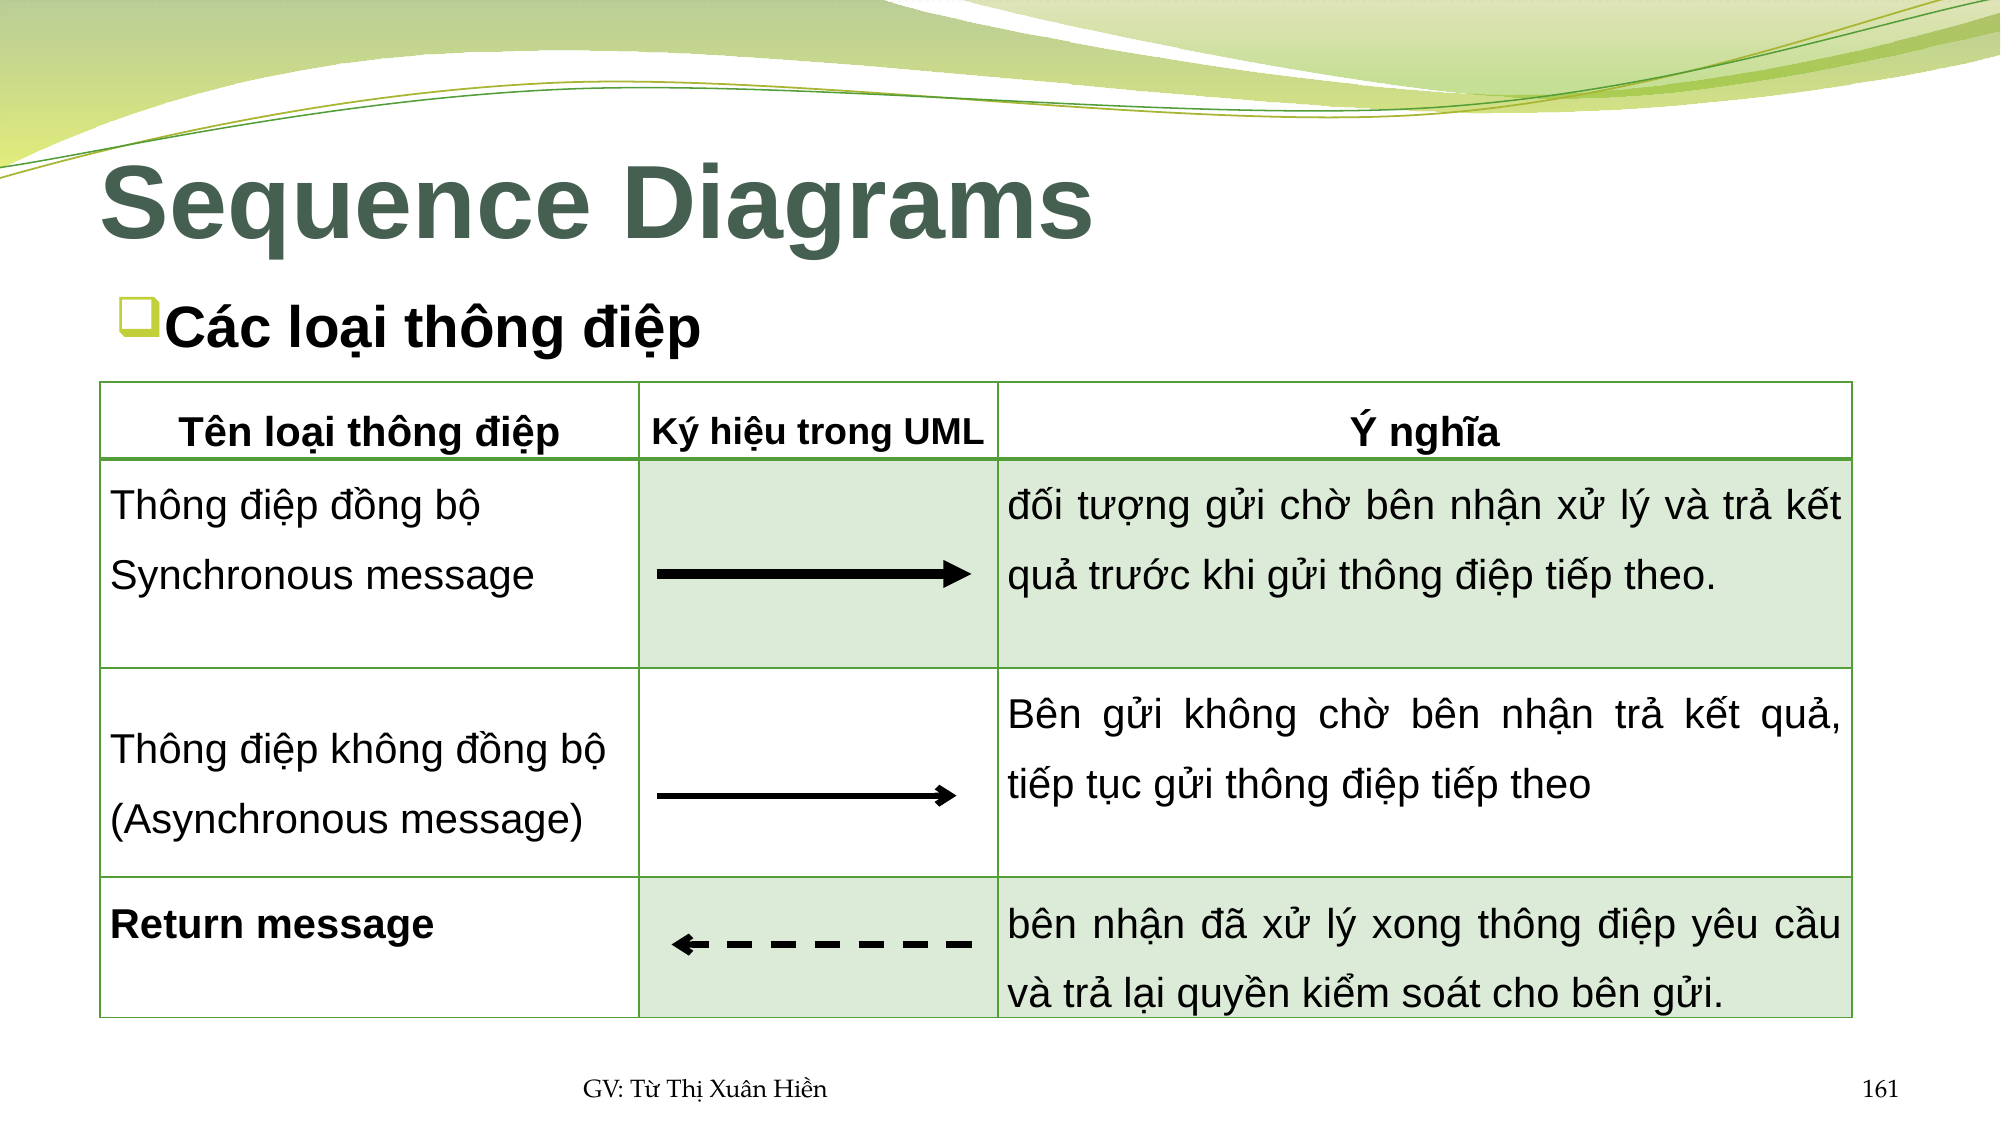

# Sequence Diagrams
Các loại thông điệp

| Tên loại thông điệp | Ký hiệu trong UML | Ý nghĩa |
| --- | --- | --- |
| Thông điệp đồng bộ Synchronous message |  | đối tượng gửi chờ bên nhận xử lý và trả kết quả trước khi gửi thông điệp tiếp theo. |
| Thông điệp không đồng bộ (Asynchronous message) |  | Bên gửi không chờ bên nhận trả kết quả, tiếp tục gửi thông điệp tiếp theo |
| Return message |  | bên nhận đã xử lý xong thông điệp yêu cầu và trả lại quyền kiểm soát cho bên gửi. |
GV: Từ Thị Xuân Hiền
161